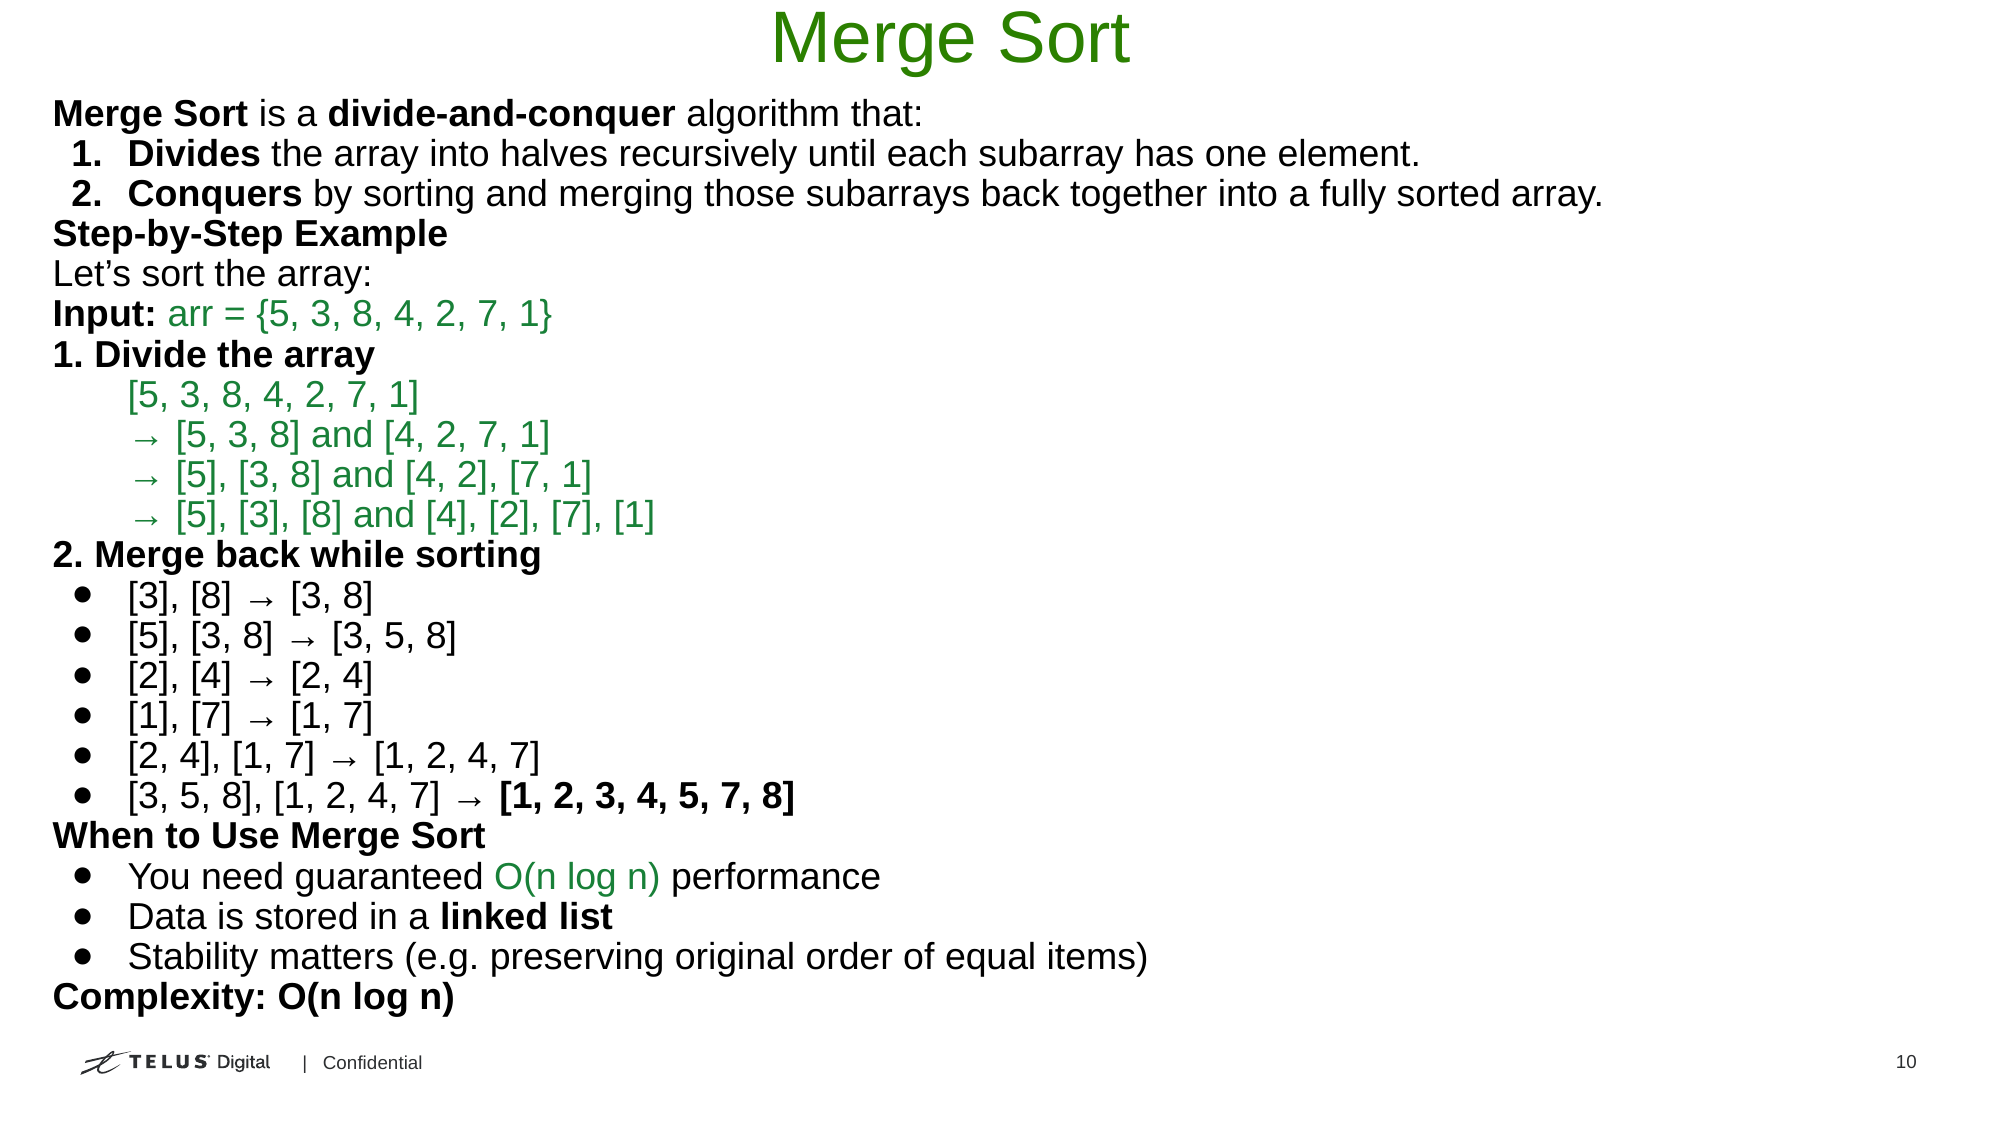

# Merge Sort
Merge Sort is a divide-and-conquer algorithm that:
Divides the array into halves recursively until each subarray has one element.
Conquers by sorting and merging those subarrays back together into a fully sorted array.
Step-by-Step Example
Let’s sort the array:
Input: arr = {5, 3, 8, 4, 2, 7, 1}
1. Divide the array
[5, 3, 8, 4, 2, 7, 1]
→ [5, 3, 8] and [4, 2, 7, 1]
→ [5], [3, 8] and [4, 2], [7, 1]
→ [5], [3], [8] and [4], [2], [7], [1]
2. Merge back while sorting
[3], [8] → [3, 8]
[5], [3, 8] → [3, 5, 8]
[2], [4] → [2, 4]
[1], [7] → [1, 7]
[2, 4], [1, 7] → [1, 2, 4, 7]
[3, 5, 8], [1, 2, 4, 7] → [1, 2, 3, 4, 5, 7, 8]
When to Use Merge Sort
You need guaranteed O(n log n) performance
Data is stored in a linked list
Stability matters (e.g. preserving original order of equal items)
Complexity: O(n log n)